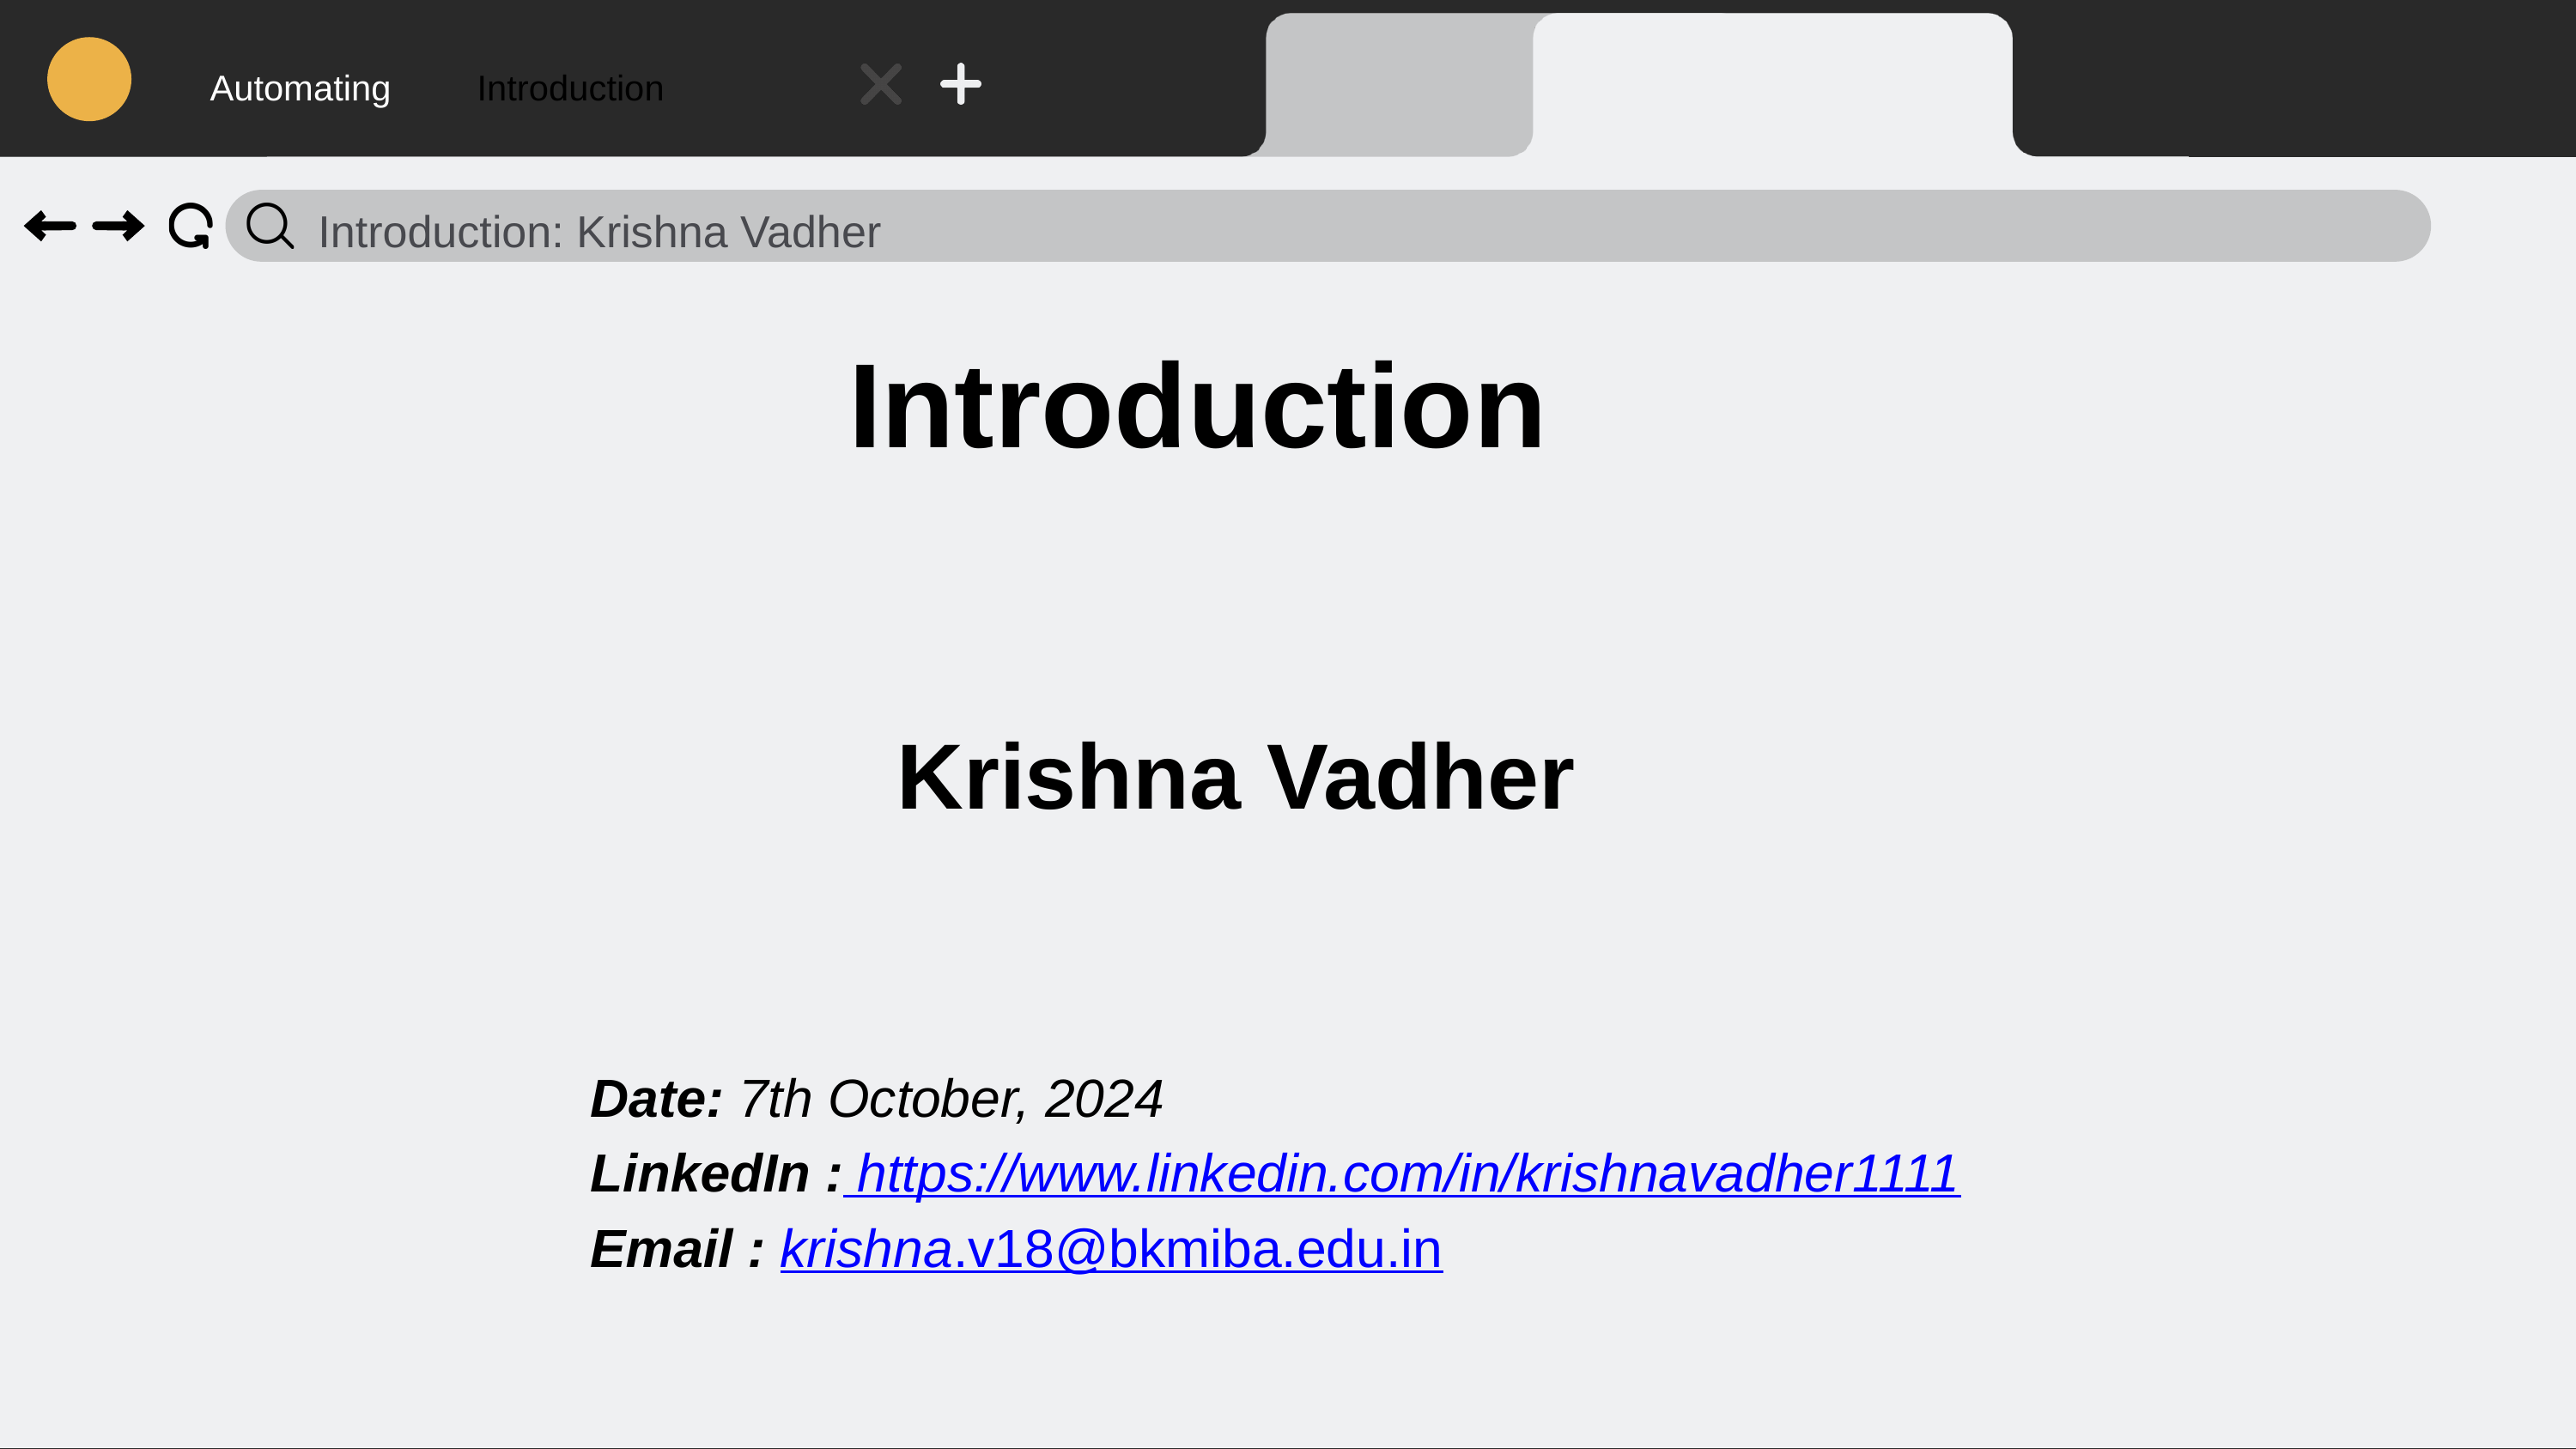

Automating
Introduction

Introduction: Krishna Vadher

Introduction
Krishna Vadher
Date: 7th October, 2024
LinkedIn : https://www.linkedin.com/in/krishnavadher1111
Email : krishna.v18@bkmiba.edu.in